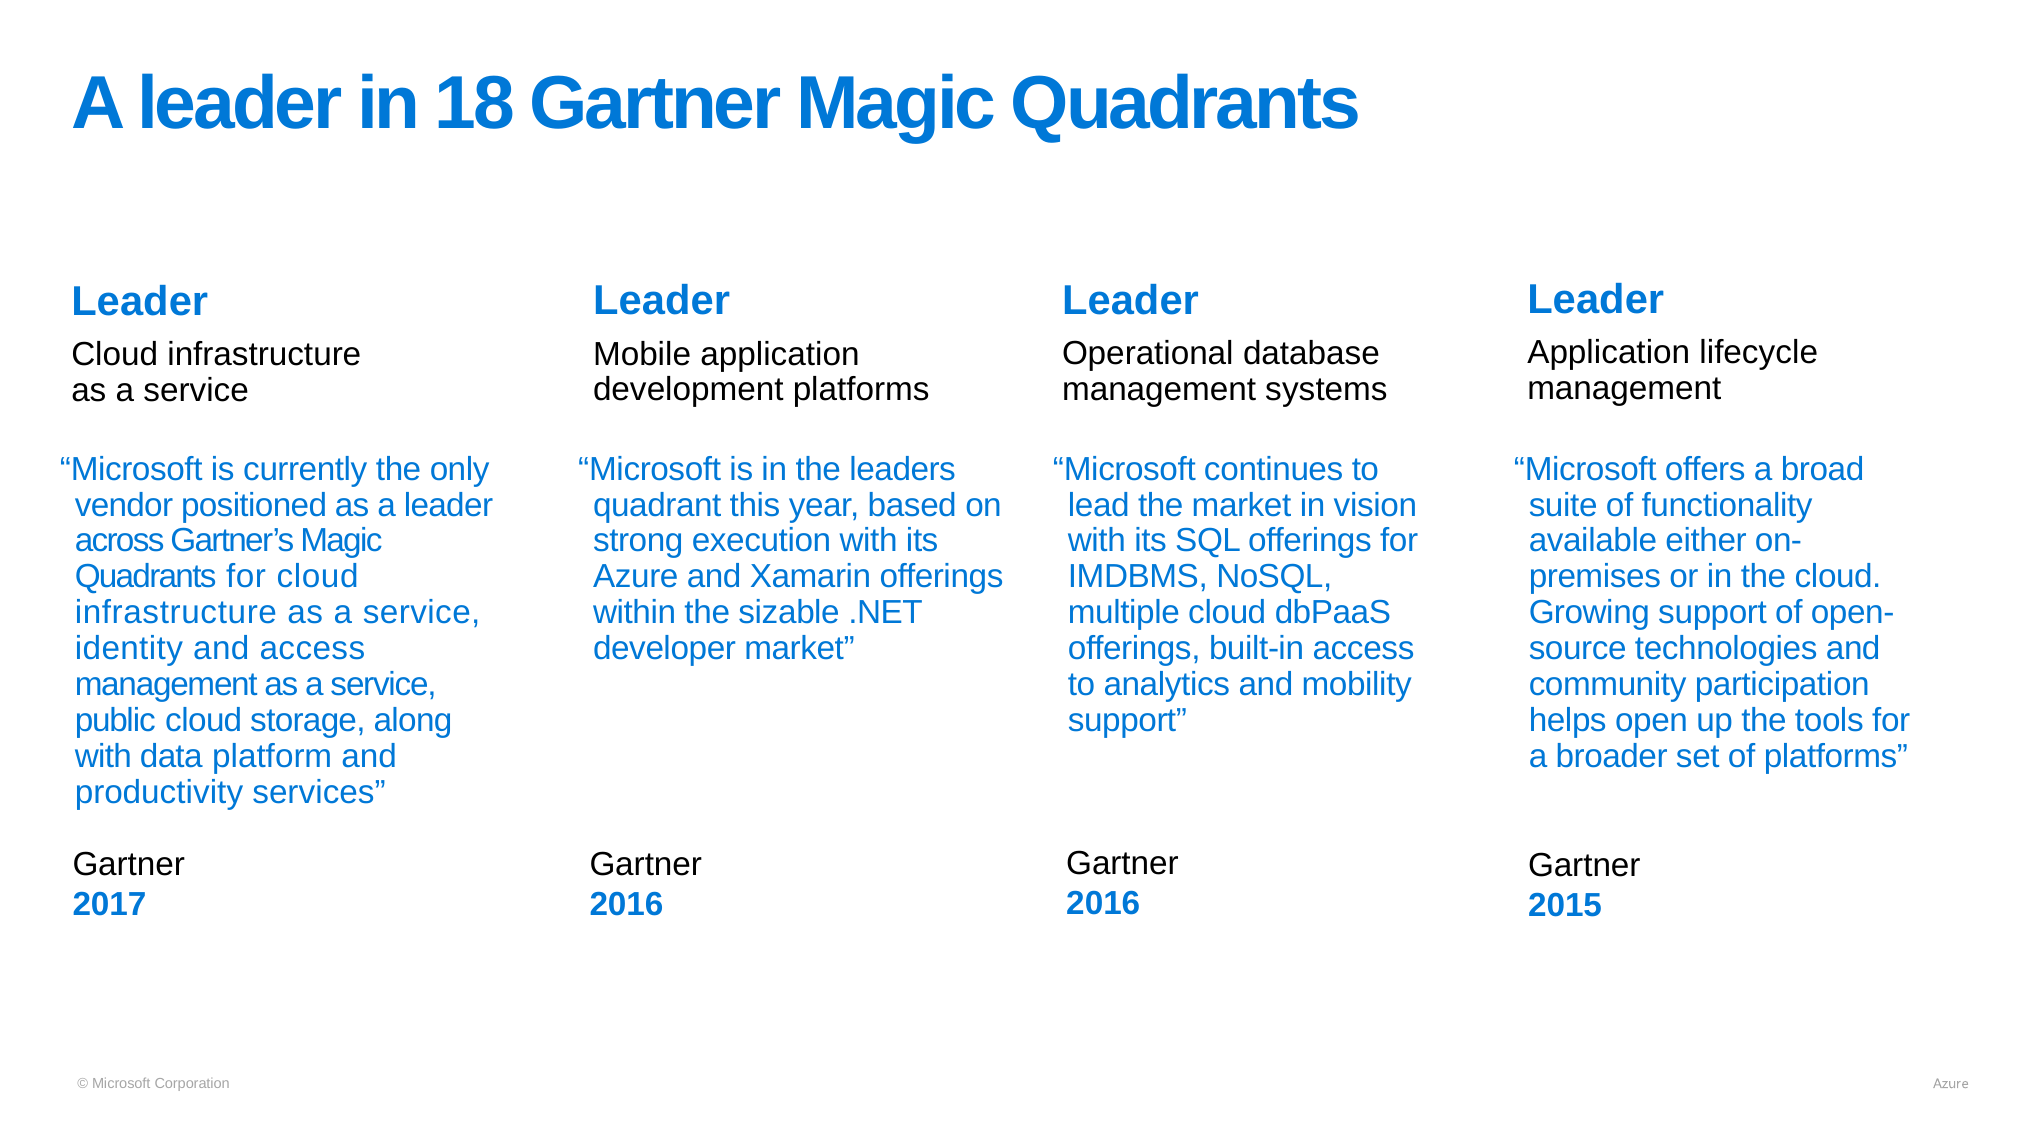

# A leader in 18 Gartner Magic Quadrants
Leader
Application lifecycle
management
“Microsoft offers a broad suite of functionality available either on-premises or in the cloud. Growing support of open-source technologies and community participation helps open up the tools for a broader set of platforms”

Gartner
2015
Leader
Operational database
management systems
“Microsoft continues to lead the market in vision with its SQL offerings for IMDBMS, NoSQL, multiple cloud dbPaaS offerings, built-in access to analytics and mobility support”
Gartner
2016
Leader
Mobile application
development platforms
“Microsoft is in the leaders quadrant this year, based on strong execution with its Azure and Xamarin offerings within the sizable .NET developer market”
Gartner
2016
Leader
Cloud infrastructure
as a service
“Microsoft is currently the only vendor positioned as a leader across Gartner’s Magic Quadrants for cloud infrastructure as a service, identity and access management as a service, public cloud storage, along with data platform and productivity services”
Gartner
2017